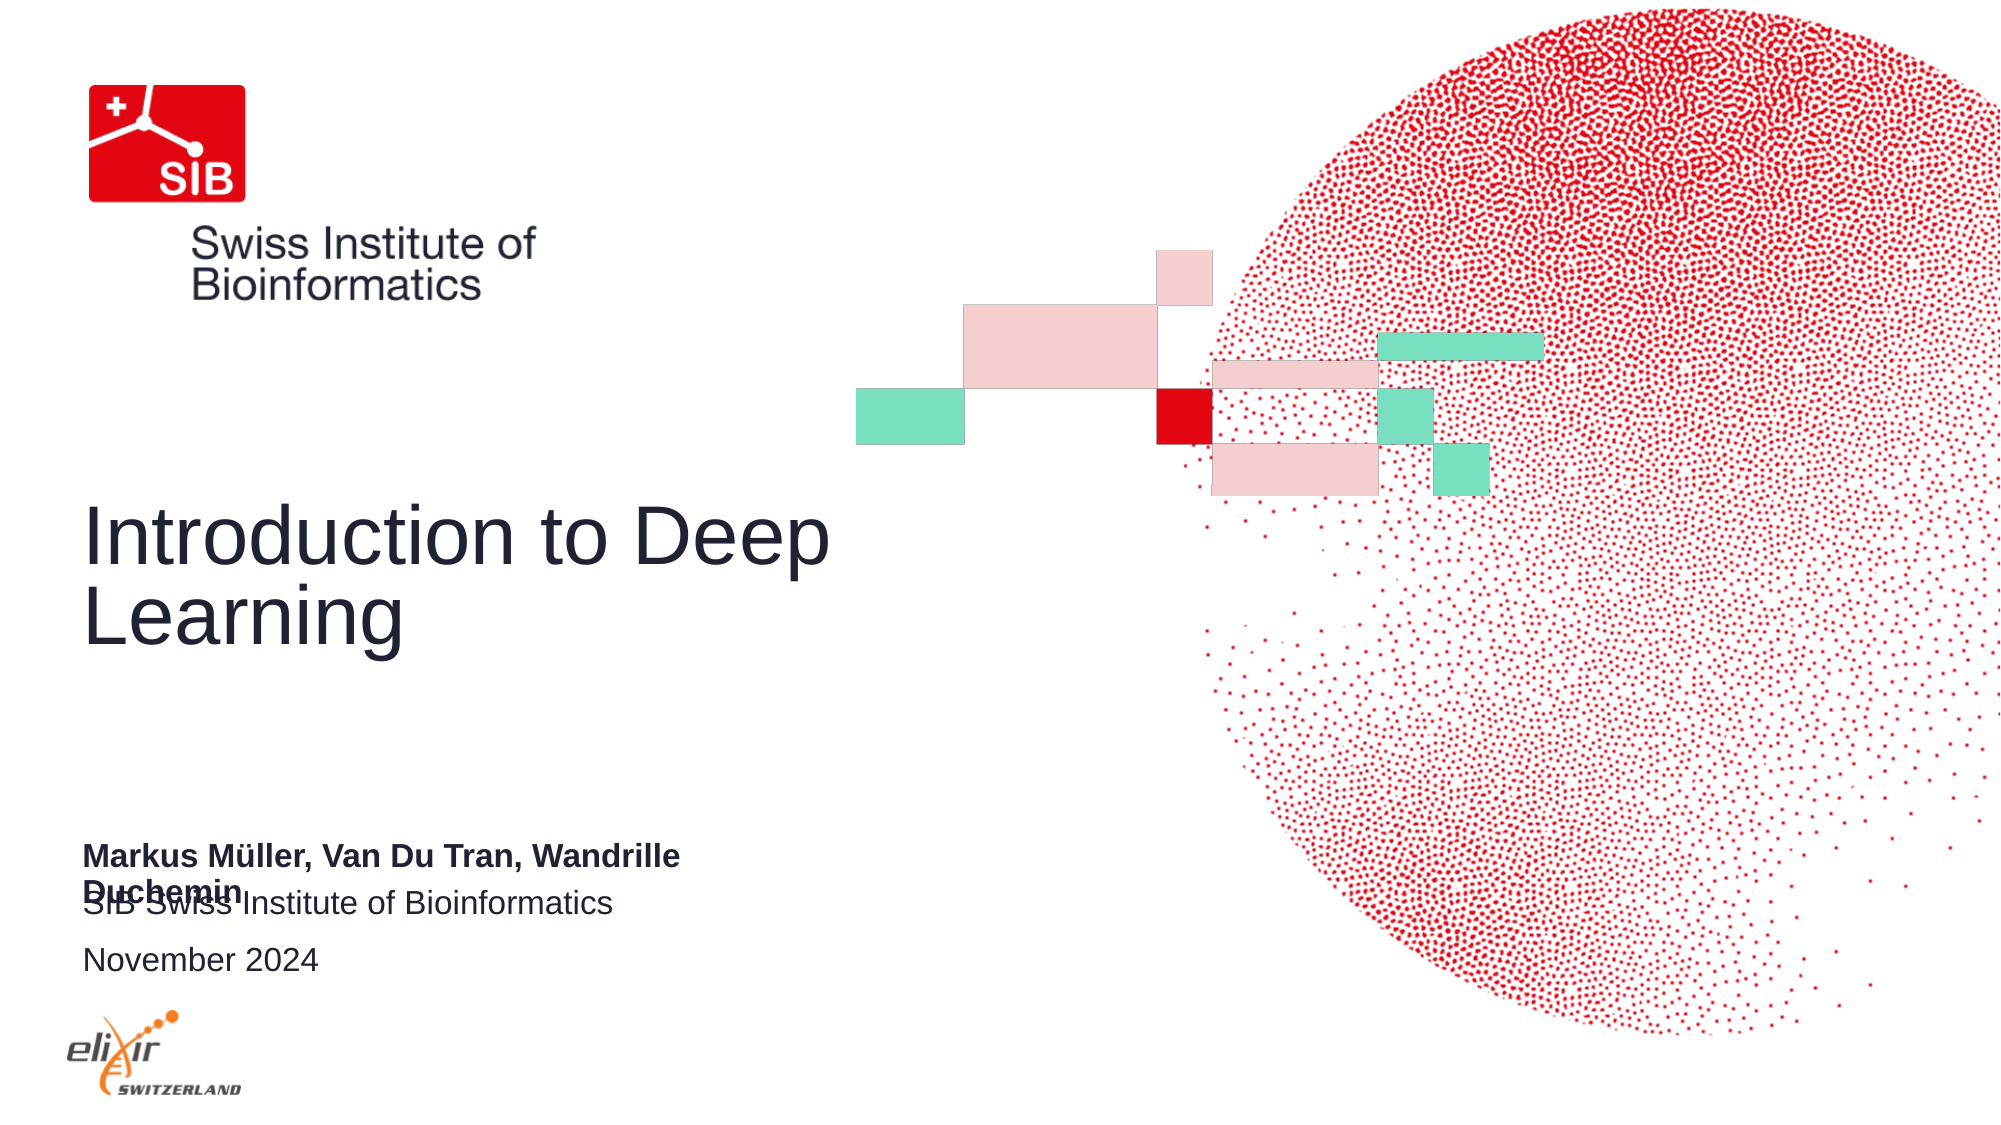

# Introduction to Deep Learning
Markus Müller, Van Du Tran, Wandrille Duchemin
SIB Swiss Institute of Bioinformatics
November 2024